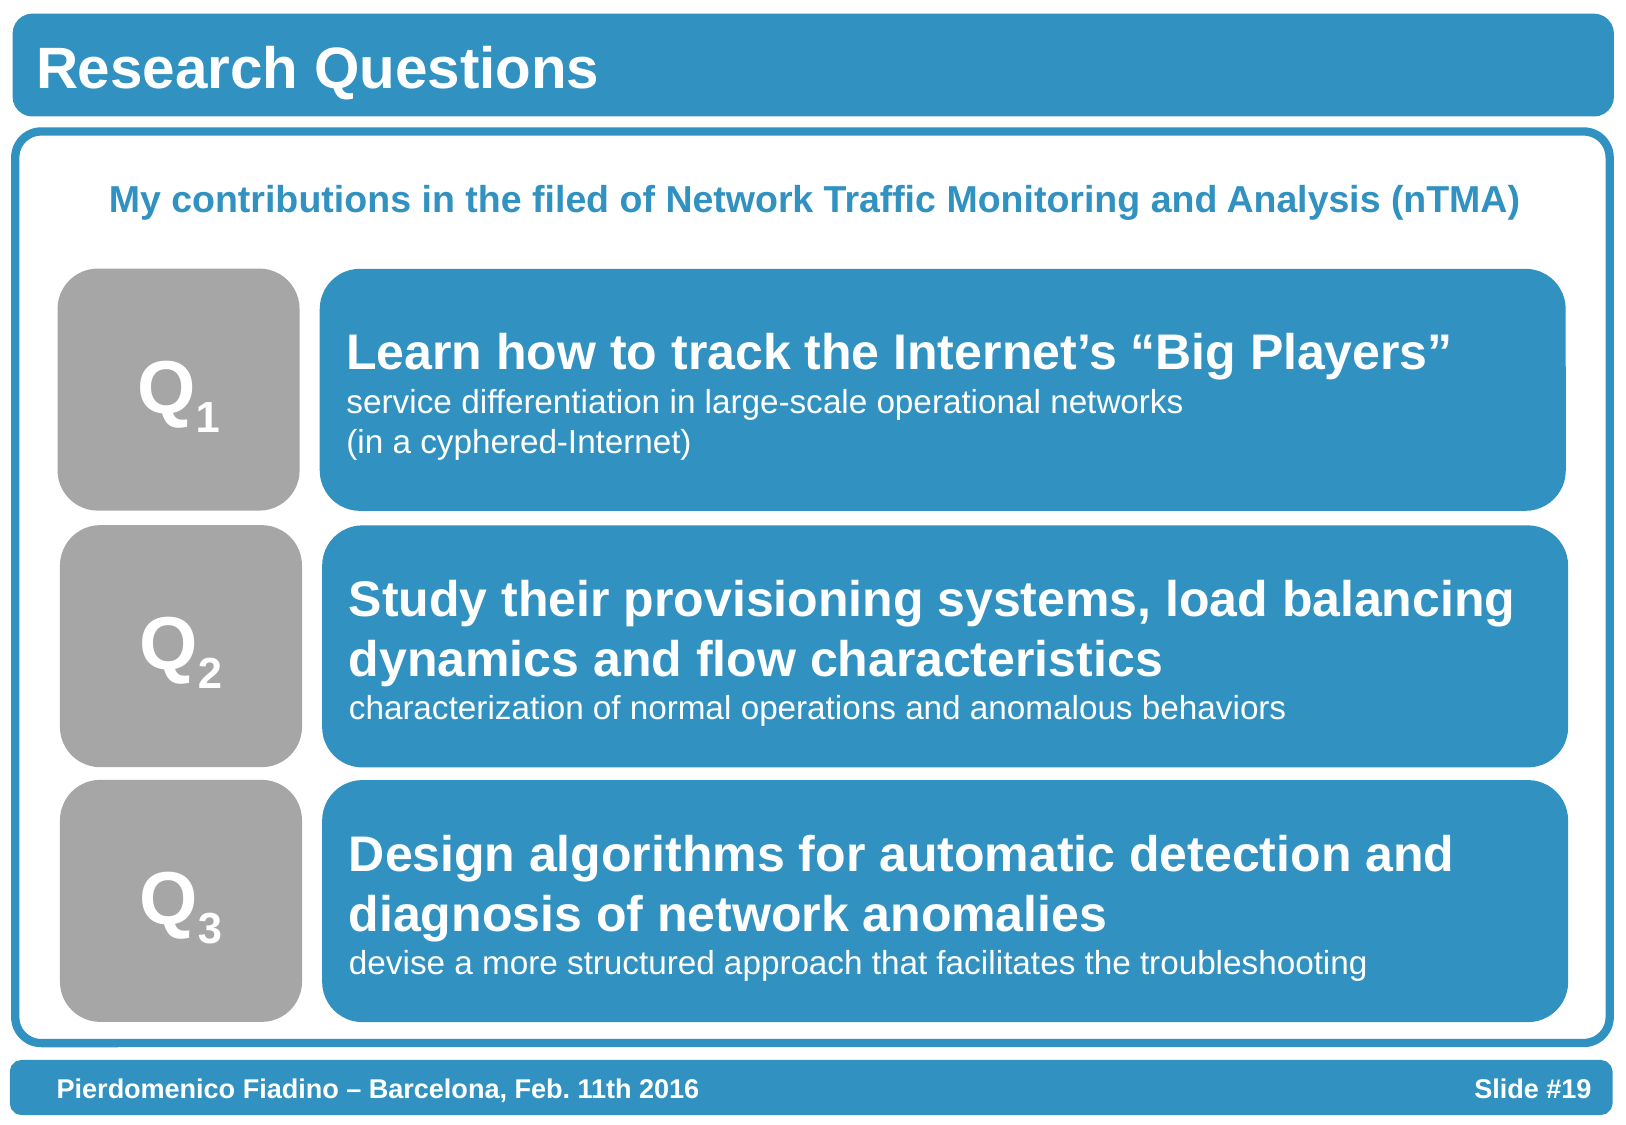

Research Questions
111
My contributions in the filed of Network Traffic Monitoring and Analysis (nTMA)
Q1
Learn how to track the Internet’s “Big Players”
service differentiation in large-scale operational networks
(in a cyphered-Internet)
Q2
Study their provisioning systems, load balancing dynamics and flow characteristics
characterization of normal operations and anomalous behaviors
Q3
Design algorithms for automatic detection and diagnosis of network anomalies
devise a more structured approach that facilitates the troubleshooting
Pierdomenico Fiadino – Barcelona, Feb. 11th 2016...............
Slide #19